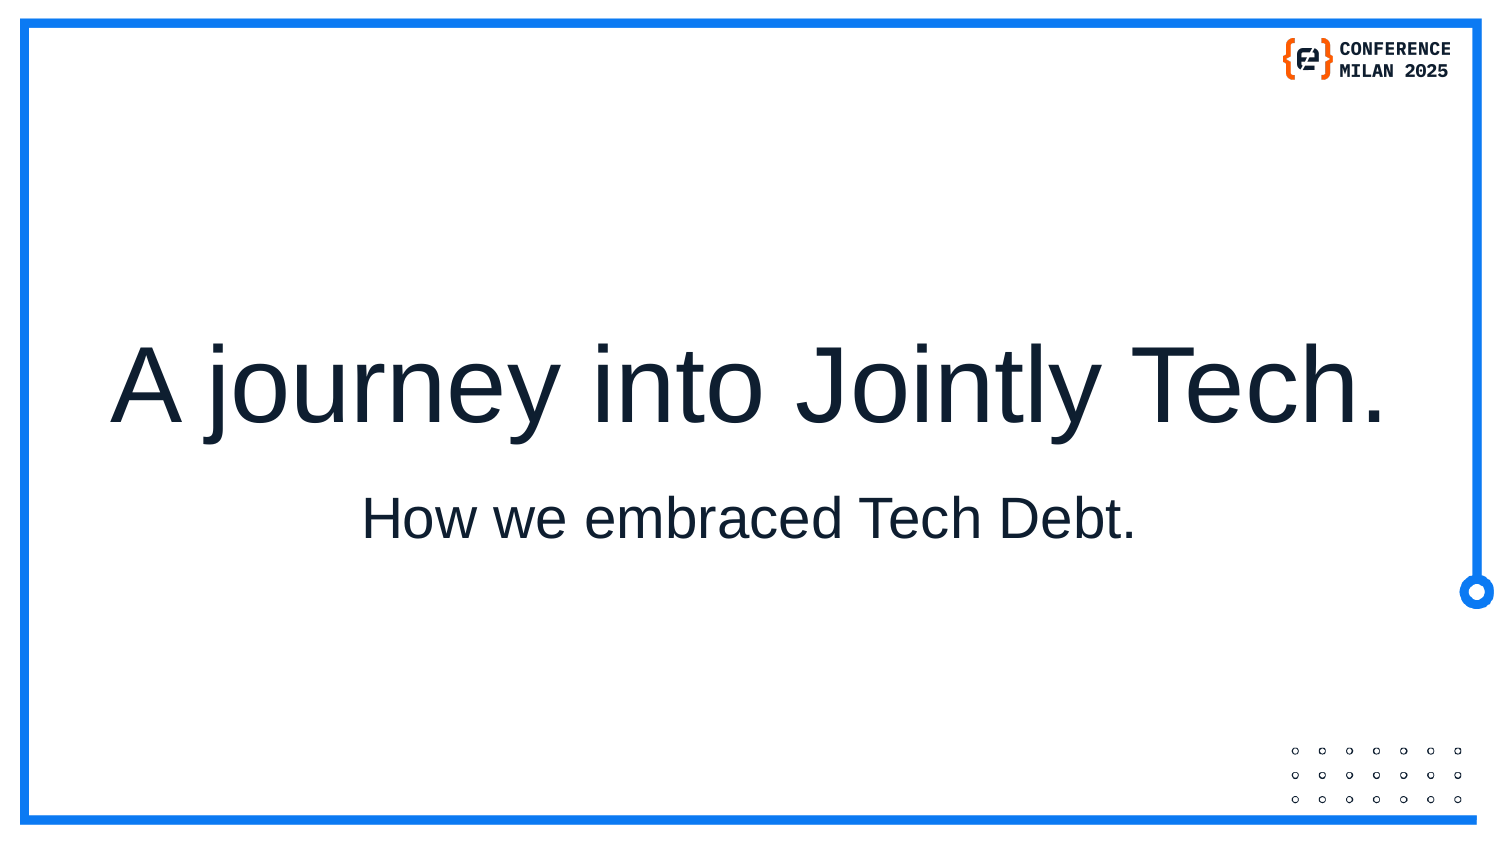

# A journey into Jointly Tech.
How we embraced Tech Debt.